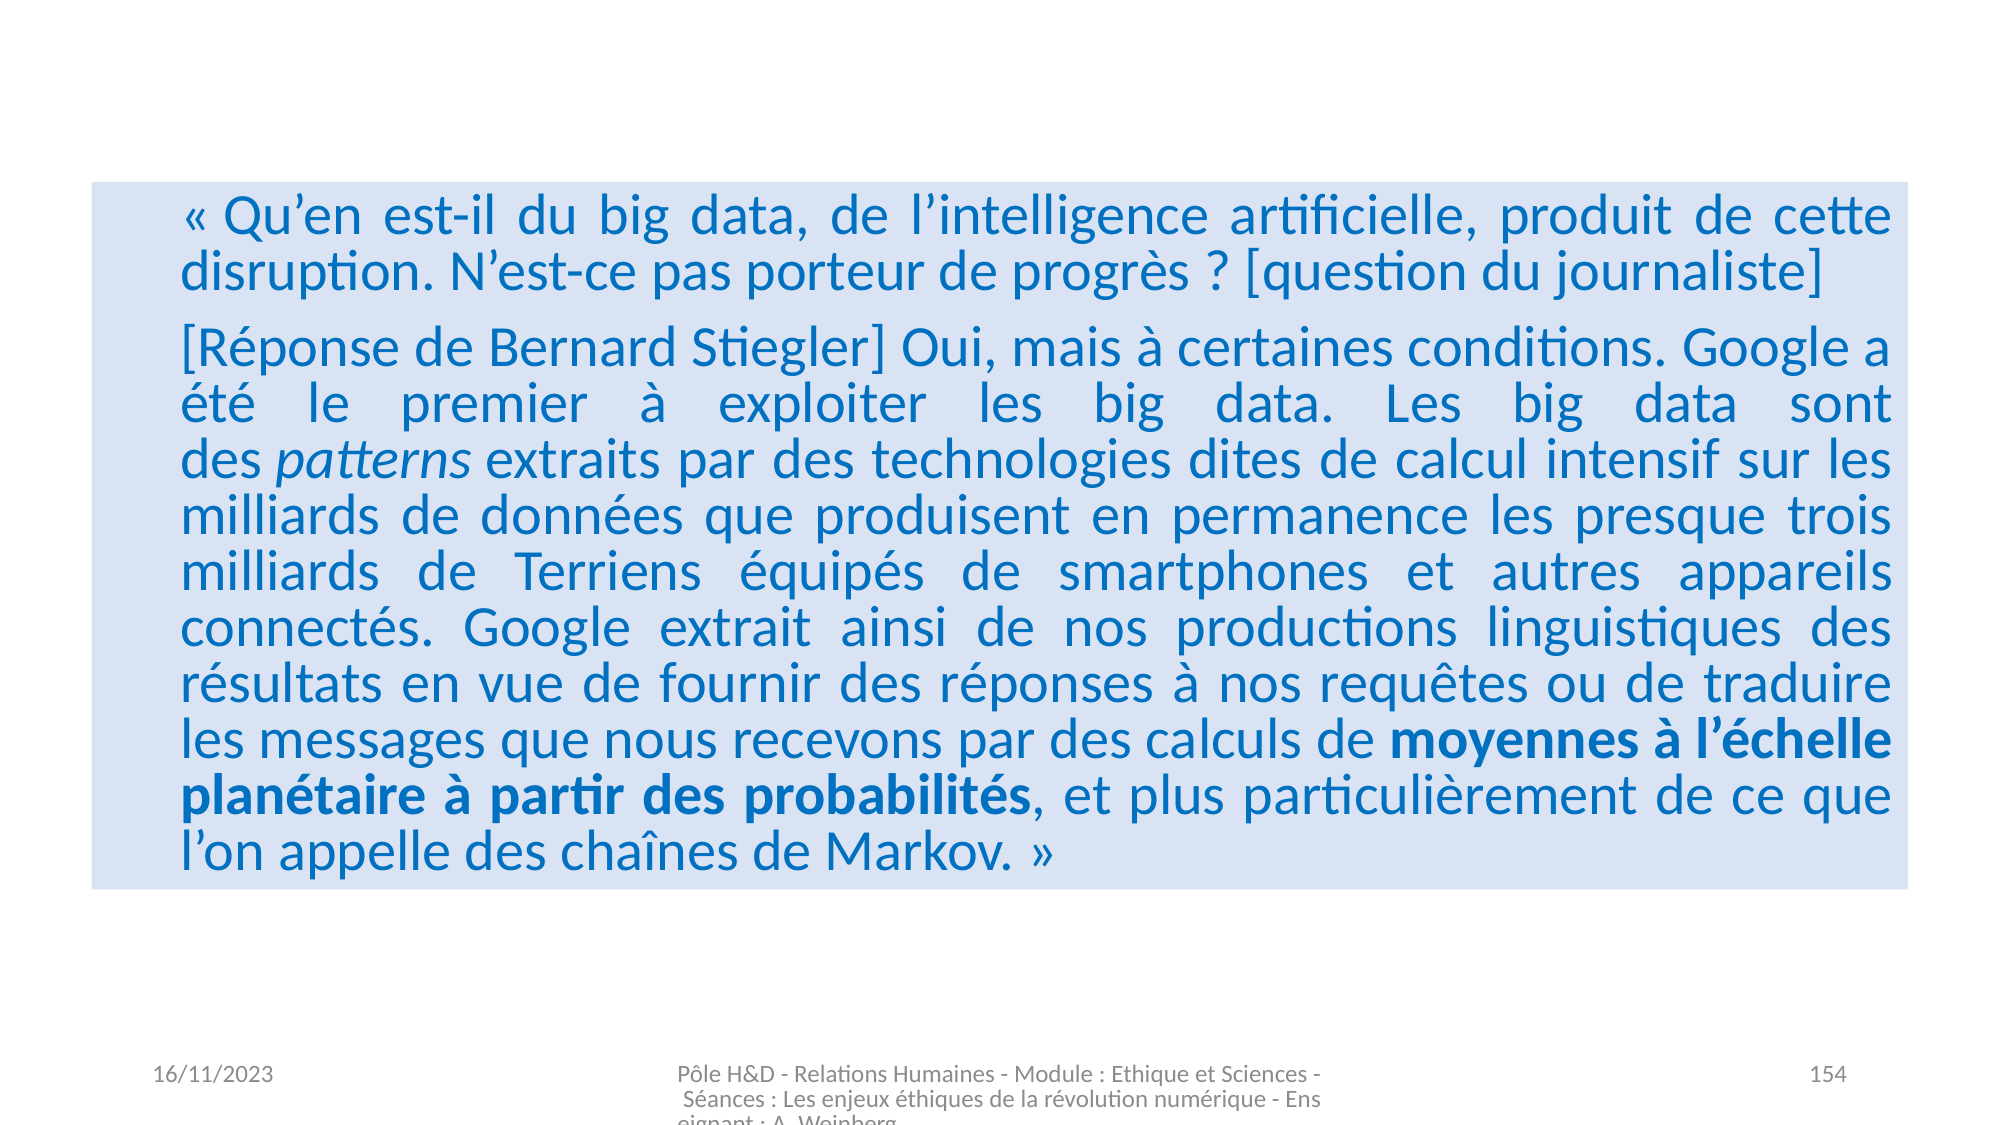

« Qu’en est-il du big data, de l’intelligence artificielle, produit de cette disruption. N’est-ce pas porteur de progrès ? [question du journaliste]
[Réponse de Bernard Stiegler] Oui, mais à certaines conditions. Google a été le premier à exploiter les big data. Les big data sont des patterns extraits par des technologies dites de calcul intensif sur les milliards de données que produisent en permanence les presque trois milliards de Terriens équipés de smartphones et autres appareils connectés. Google extrait ainsi de nos productions linguistiques des résultats en vue de fournir des réponses à nos requêtes ou de traduire les messages que nous recevons par des calculs de moyennes à l’échelle planétaire à partir des probabilités, et plus particulièrement de ce que l’on appelle des chaînes de Markov. »
16/11/2023
Pôle H&D - Relations Humaines - Module : Ethique et Sciences - Séances : Les enjeux éthiques de la révolution numérique - Enseignant : A. Weinberg
154